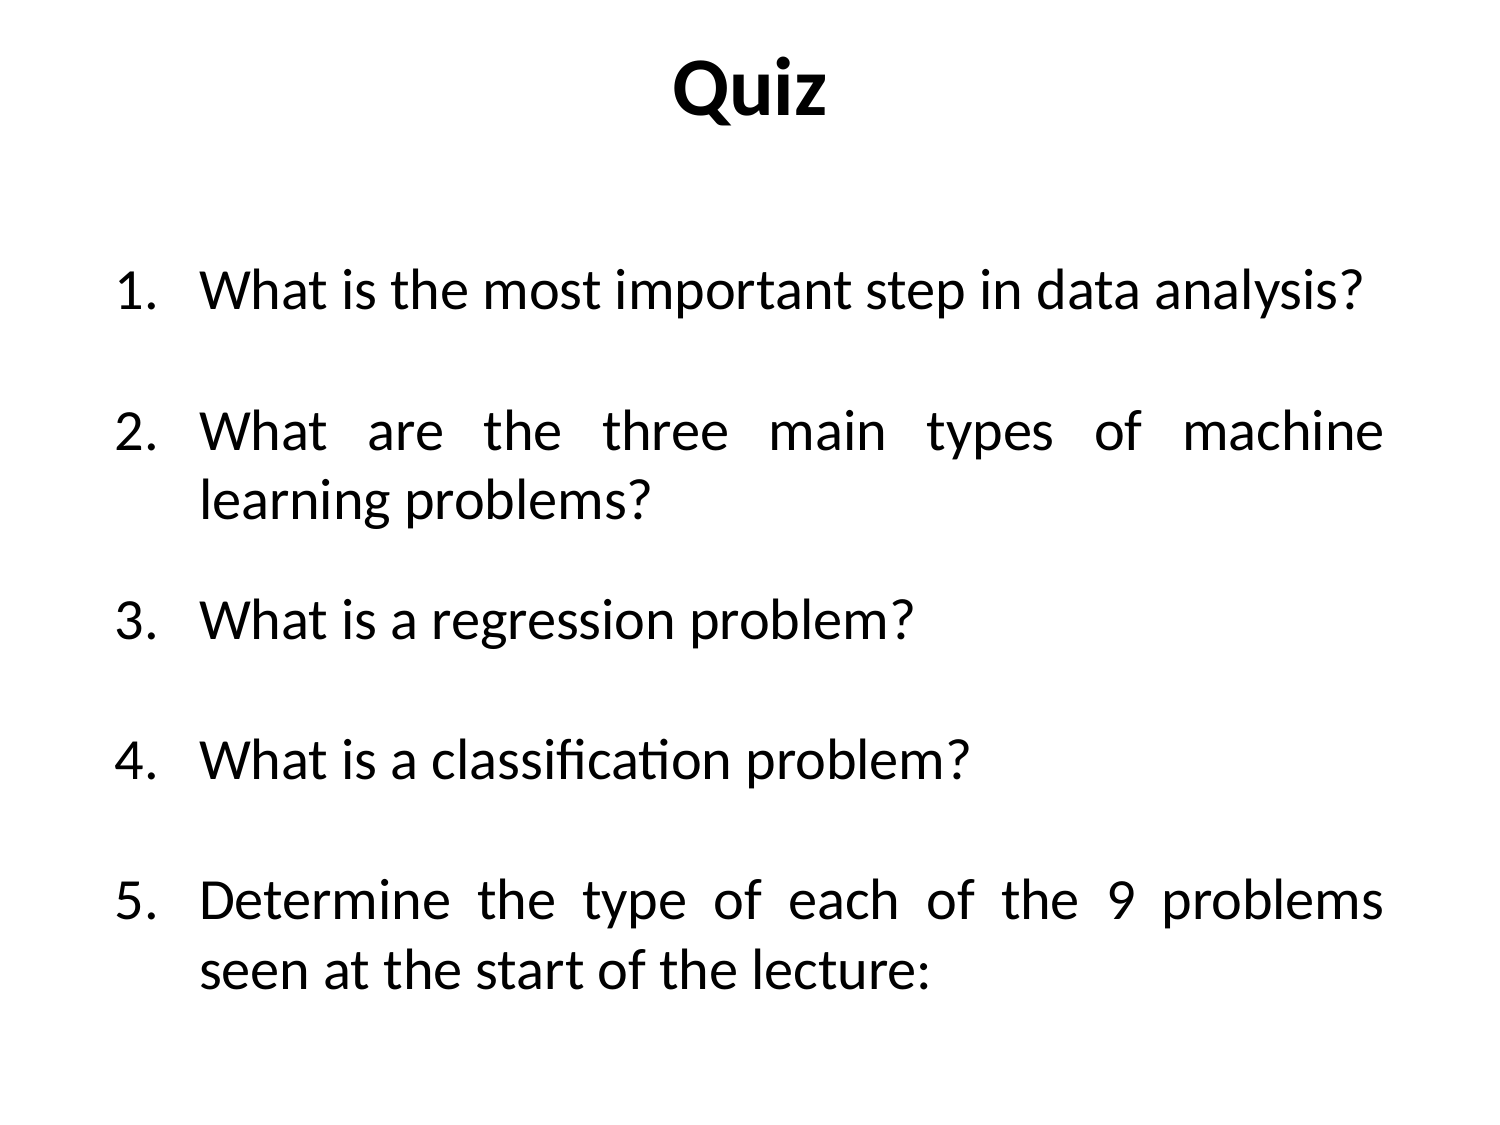

# Quiz
What is the most important step in data analysis?

What are the three main types of machine learning problems?

What is a regression problem?

What is a classification problem?

Determine the type of each of the 9 problems seen at the start of the lecture: